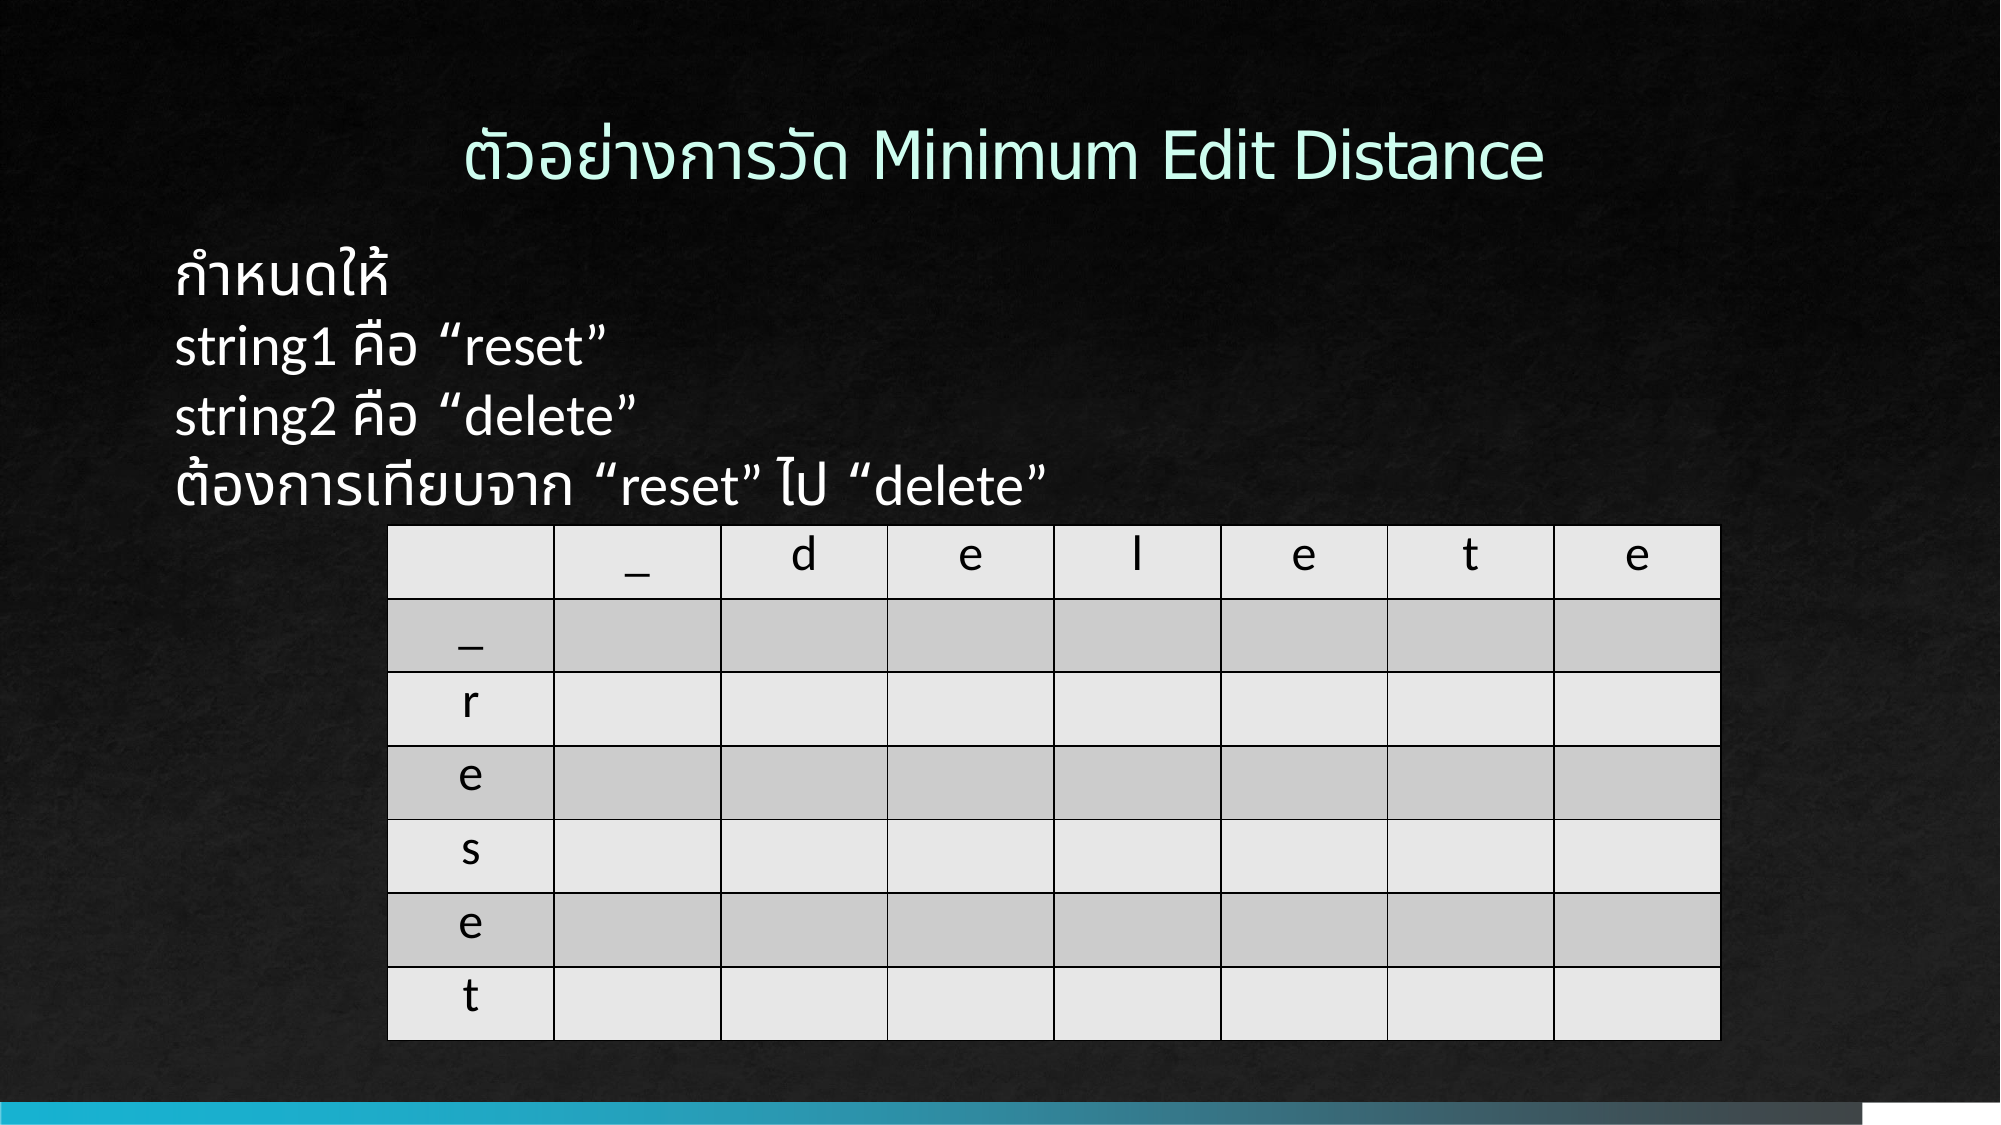

ตัวอย่างการวัด Minimum Edit Distance

กำหนดให้
string1 คือ “reset”
string2 คือ “delete”
ต้องการเทียบจาก “reset” ไป “delete”
|  | \_ | d | e | l | e | t | e |
| --- | --- | --- | --- | --- | --- | --- | --- |
| \_ |  |  |  |  |  |  |  |
| r |  |  |  |  |  |  |  |
| e |  |  |  |  |  |  |  |
| s |  |  |  |  |  |  |  |
| e |  |  |  |  |  |  |  |
| t |  |  |  |  |  |  |  |